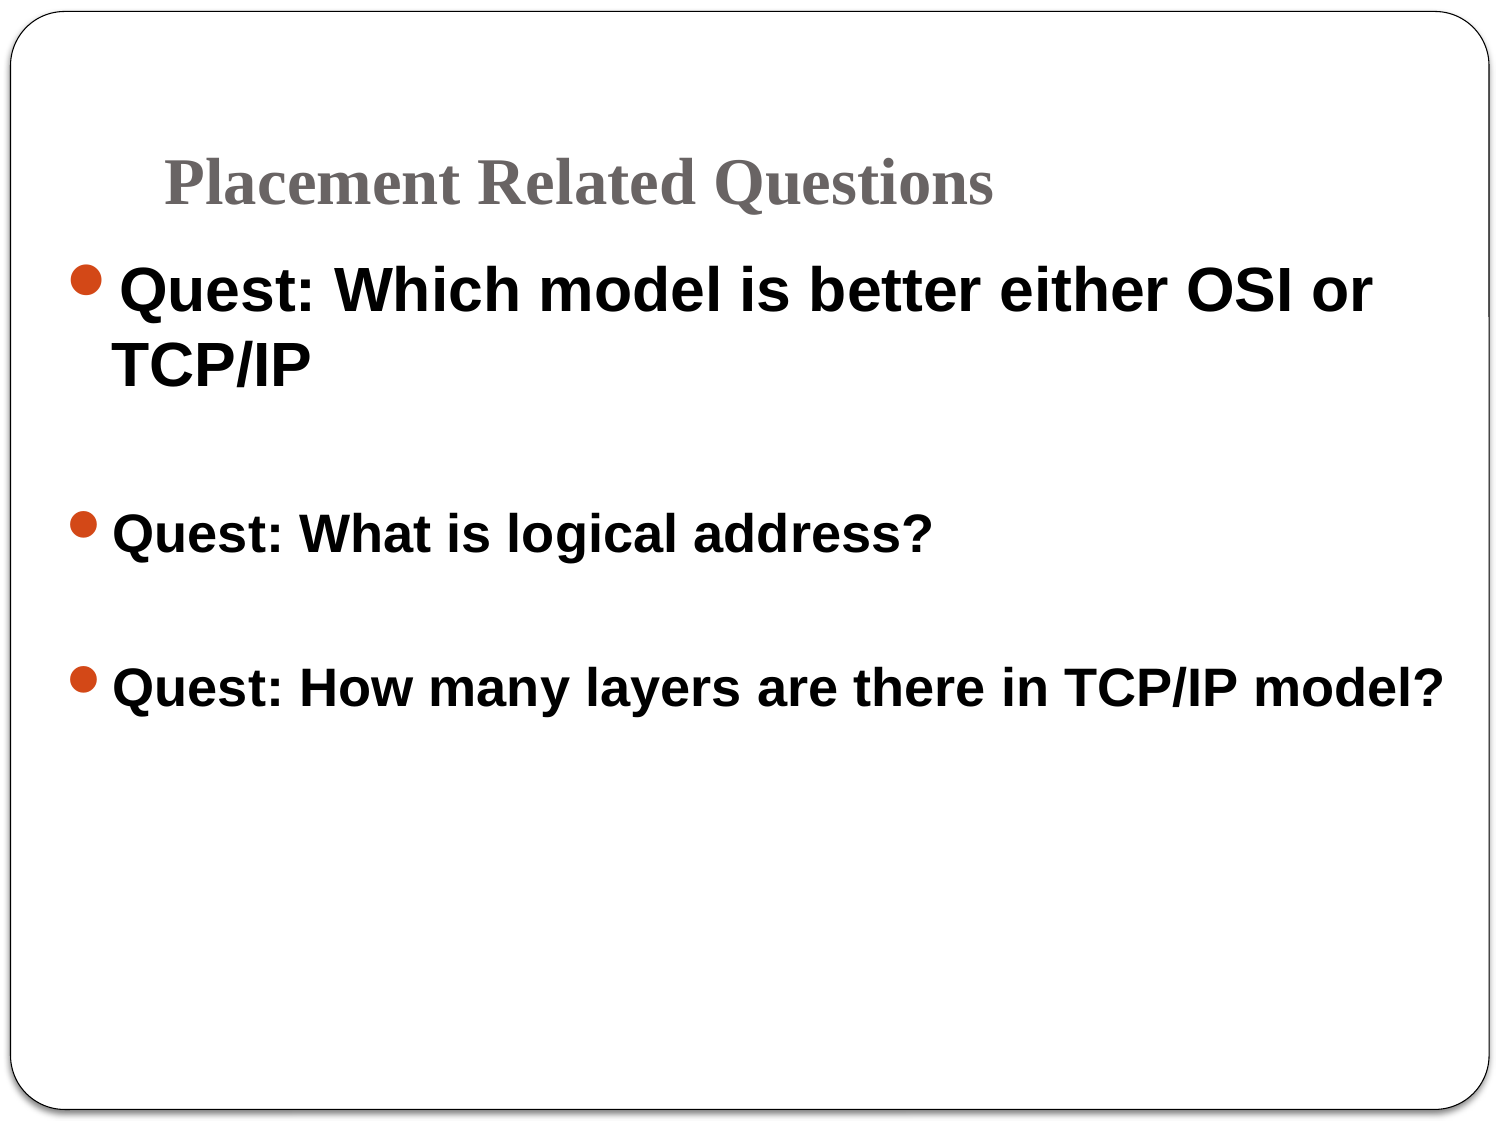

# Placement Related Questions
Quest: Which model is better either OSI or TCP/IP

Quest: What is logical address?

Quest: How many layers are there in TCP/IP model?

82